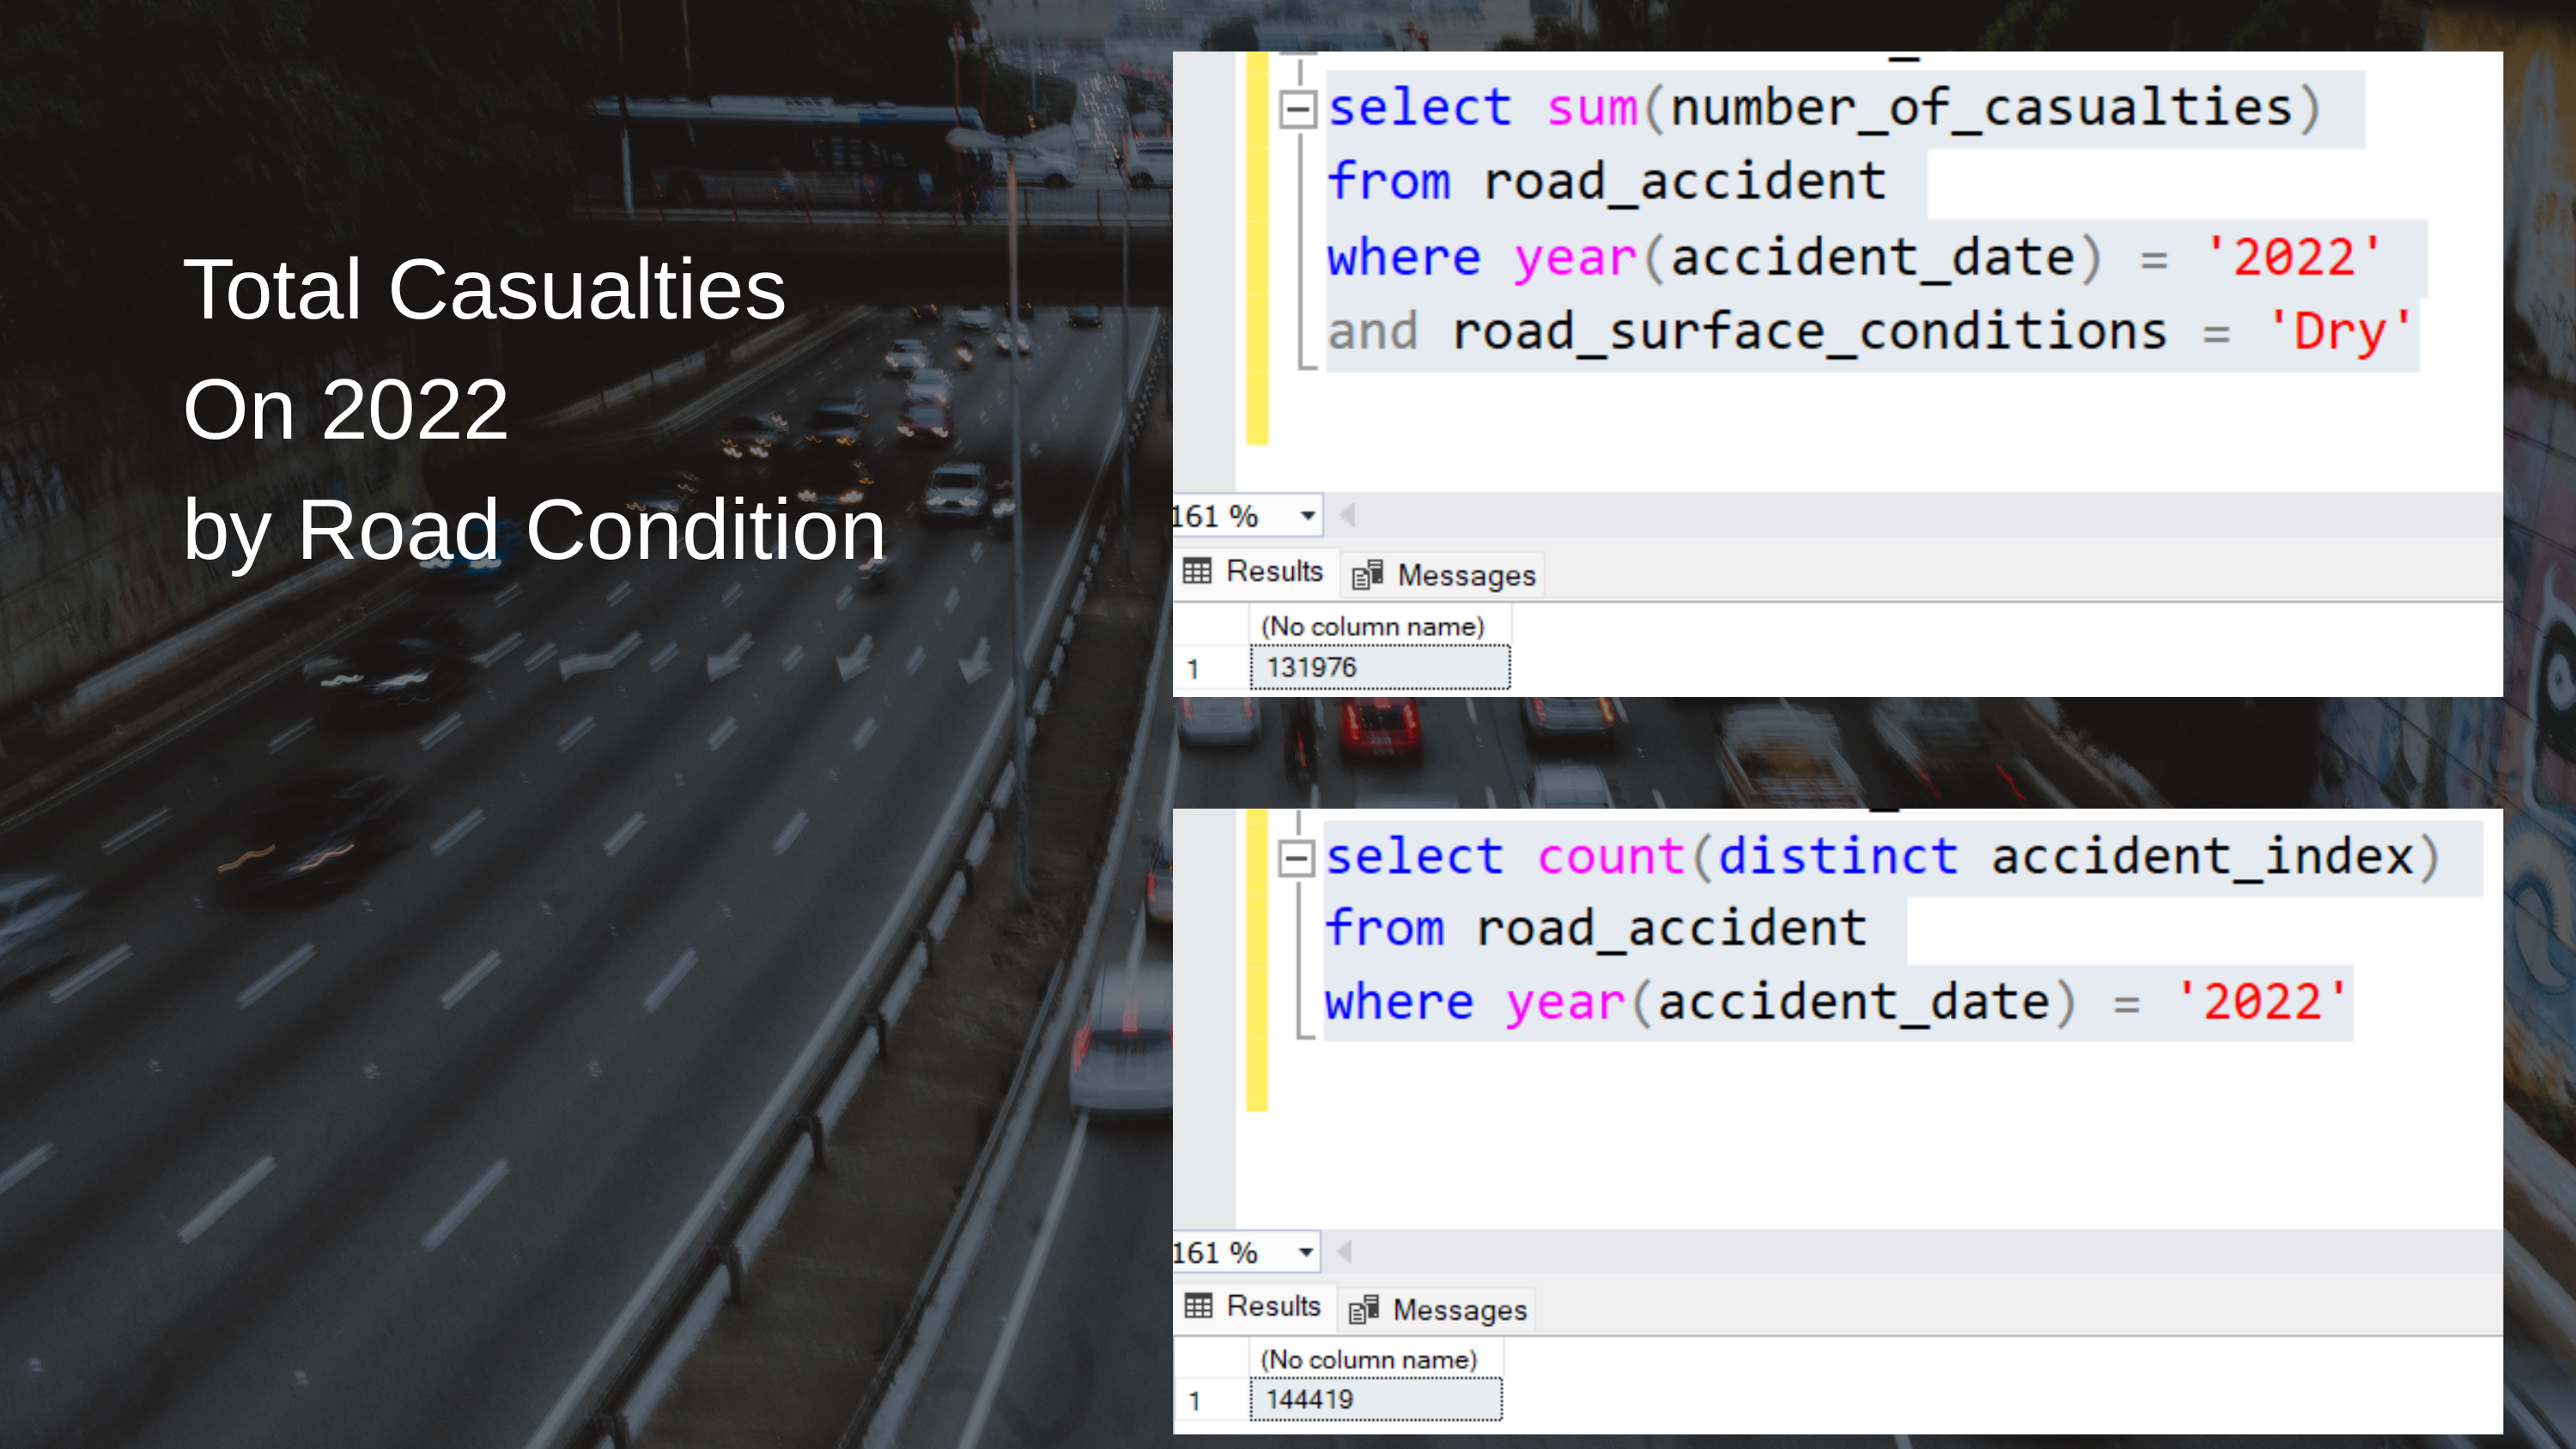

Total Casualties
On 2022
by Road Condition